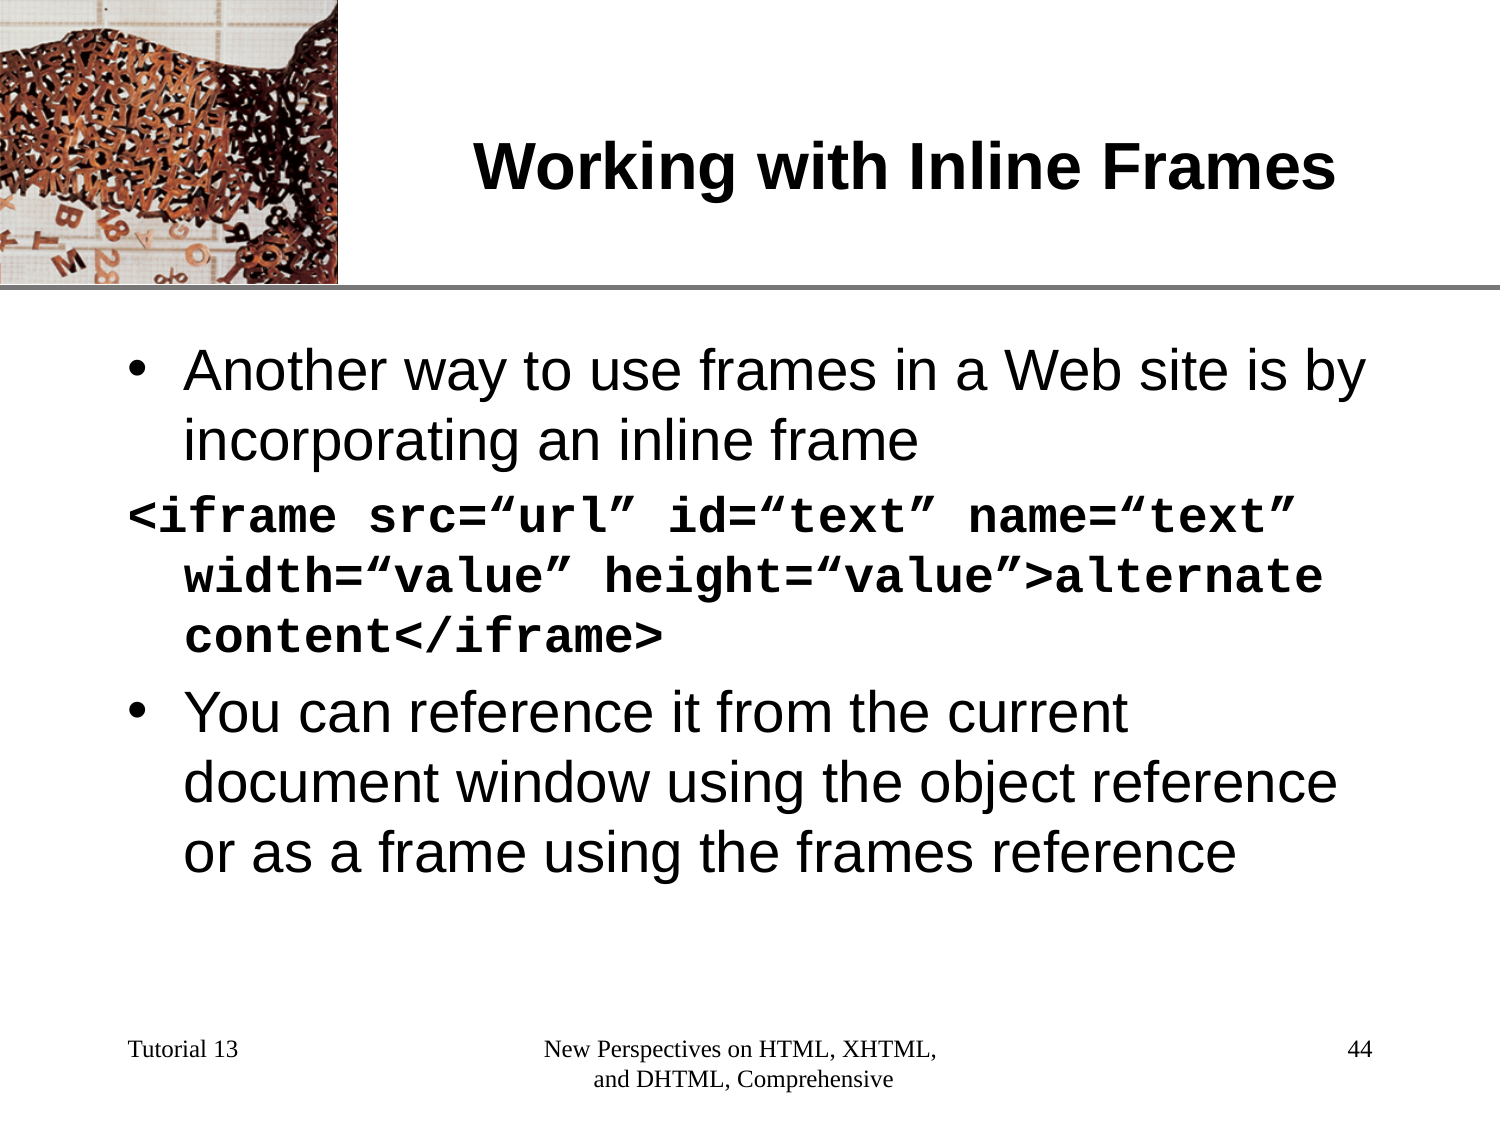

# Working with Inline Frames
Another way to use frames in a Web site is by incorporating an inline frame
<iframe src=“url” id=“text” name=“text” width=“value” height=“value”>alternate content</iframe>
You can reference it from the current document window using the object reference or as a frame using the frames reference
Tutorial 13

New Perspectives on HTML, XHTML,
and DHTML, Comprehensive
44